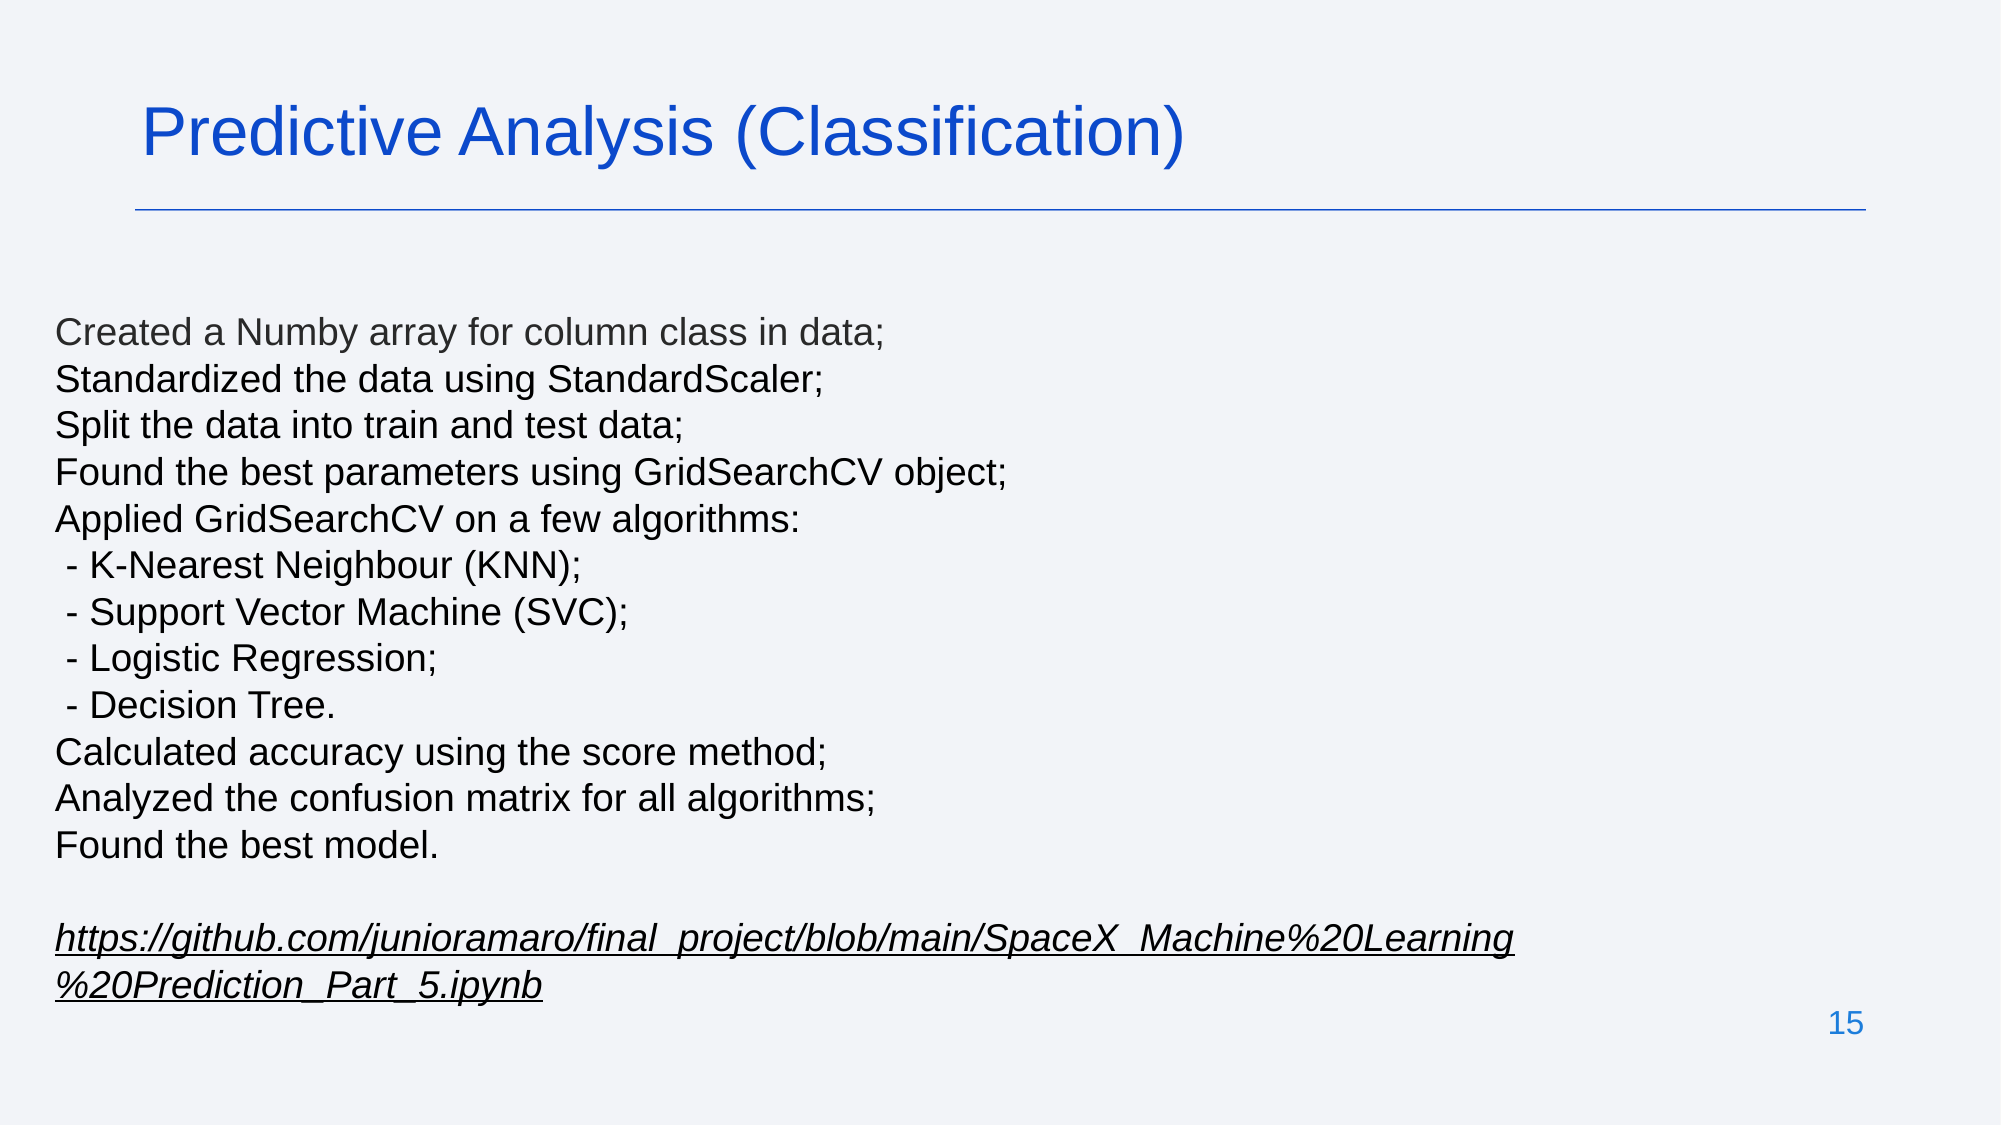

Predictive Analysis (Classification)
Created a Numby array for column class in data;
Standardized the data using StandardScaler;
Split the data into train and test data;
Found the best parameters using GridSearchCV object;
Applied GridSearchCV on a few algorithms:
 - K-Nearest Neighbour (KNN);
 - Support Vector Machine (SVC);
 - Logistic Regression;
 - Decision Tree.
Calculated accuracy using the score method;
Analyzed the confusion matrix for all algorithms;
Found the best model.

https://github.com/junioramaro/final_project/blob/main/SpaceX_Machine%20Learning%20Prediction_Part_5.ipynb

15